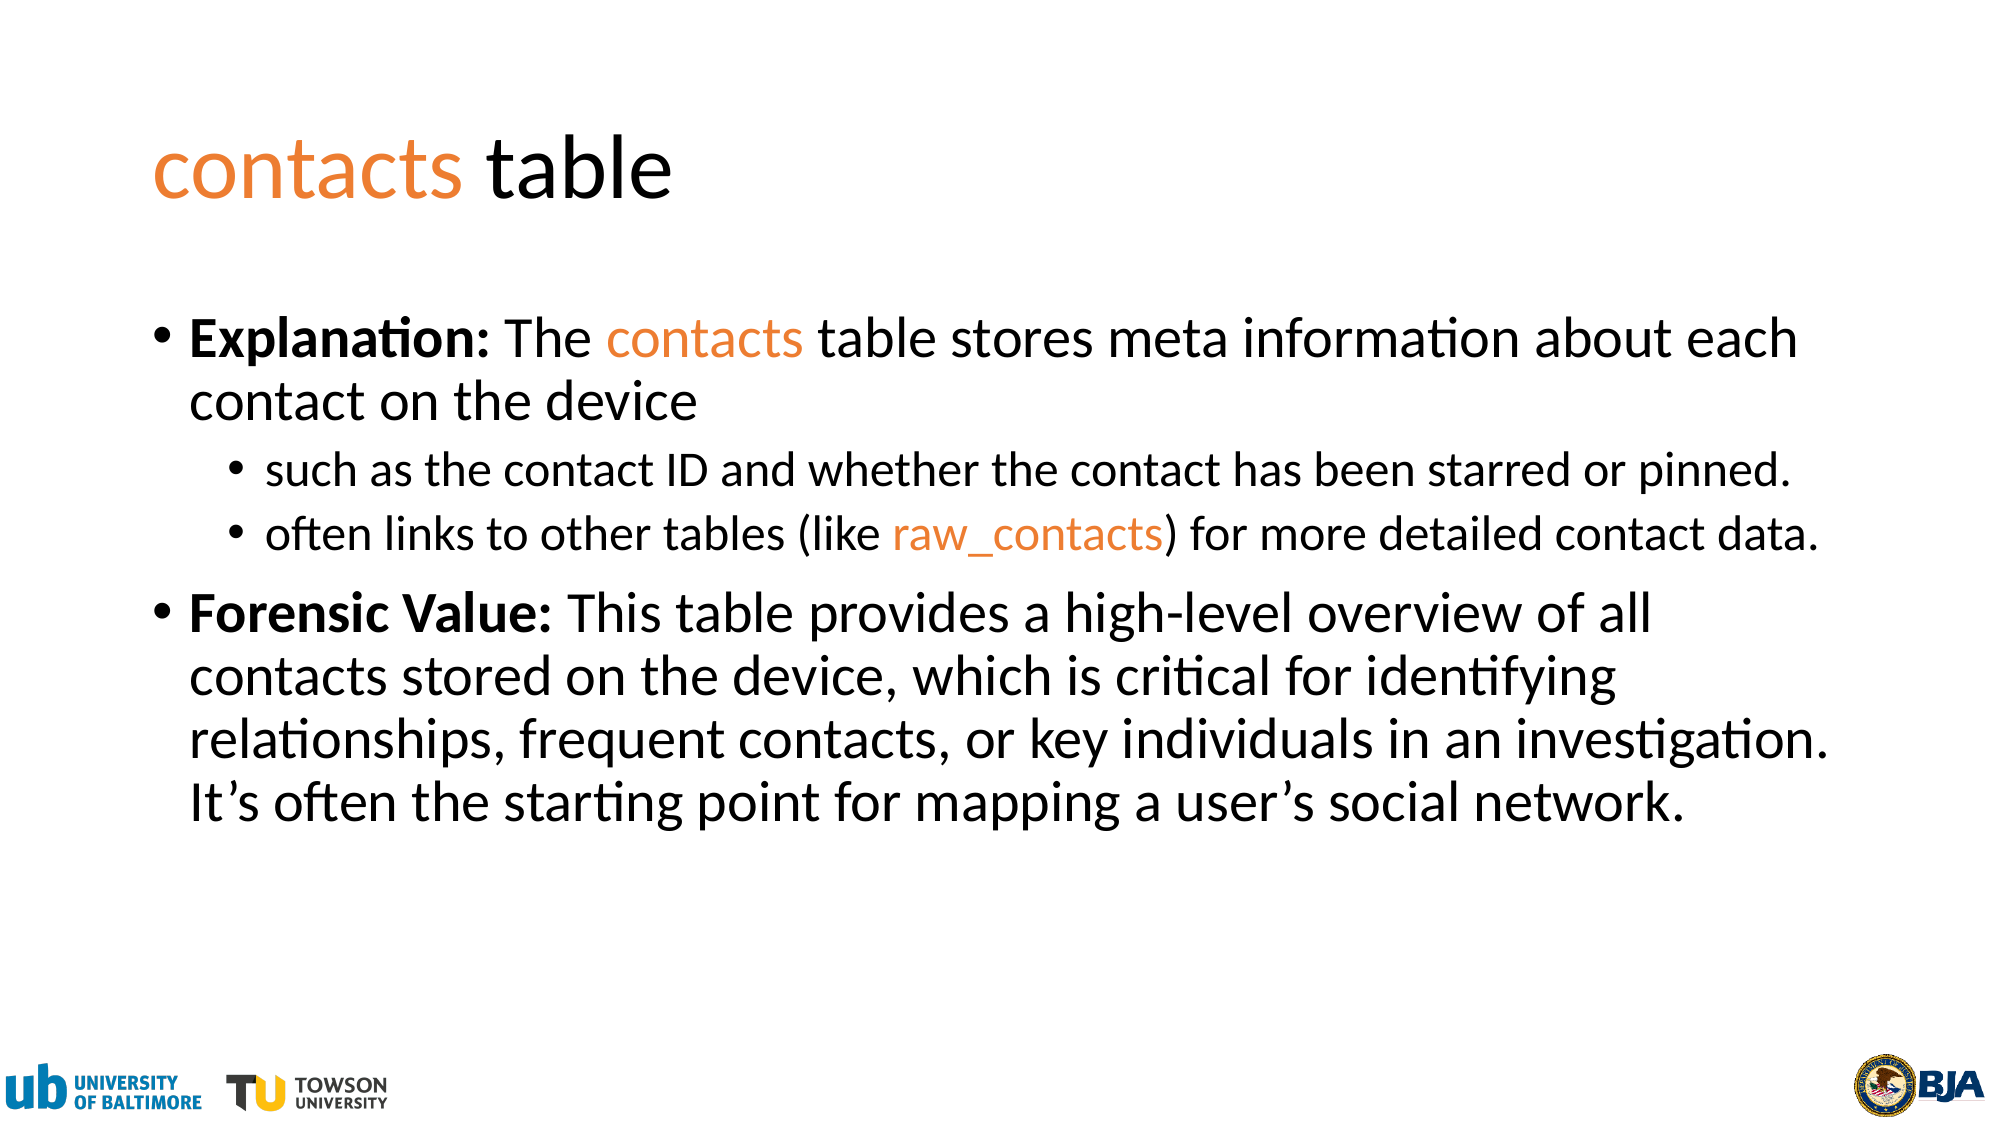

# contacts table
Explanation: The contacts table stores meta information about each contact on the device
such as the contact ID and whether the contact has been starred or pinned.
often links to other tables (like raw_contacts) for more detailed contact data.
Forensic Value: This table provides a high-level overview of all contacts stored on the device, which is critical for identifying relationships, frequent contacts, or key individuals in an investigation. It’s often the starting point for mapping a user’s social network.